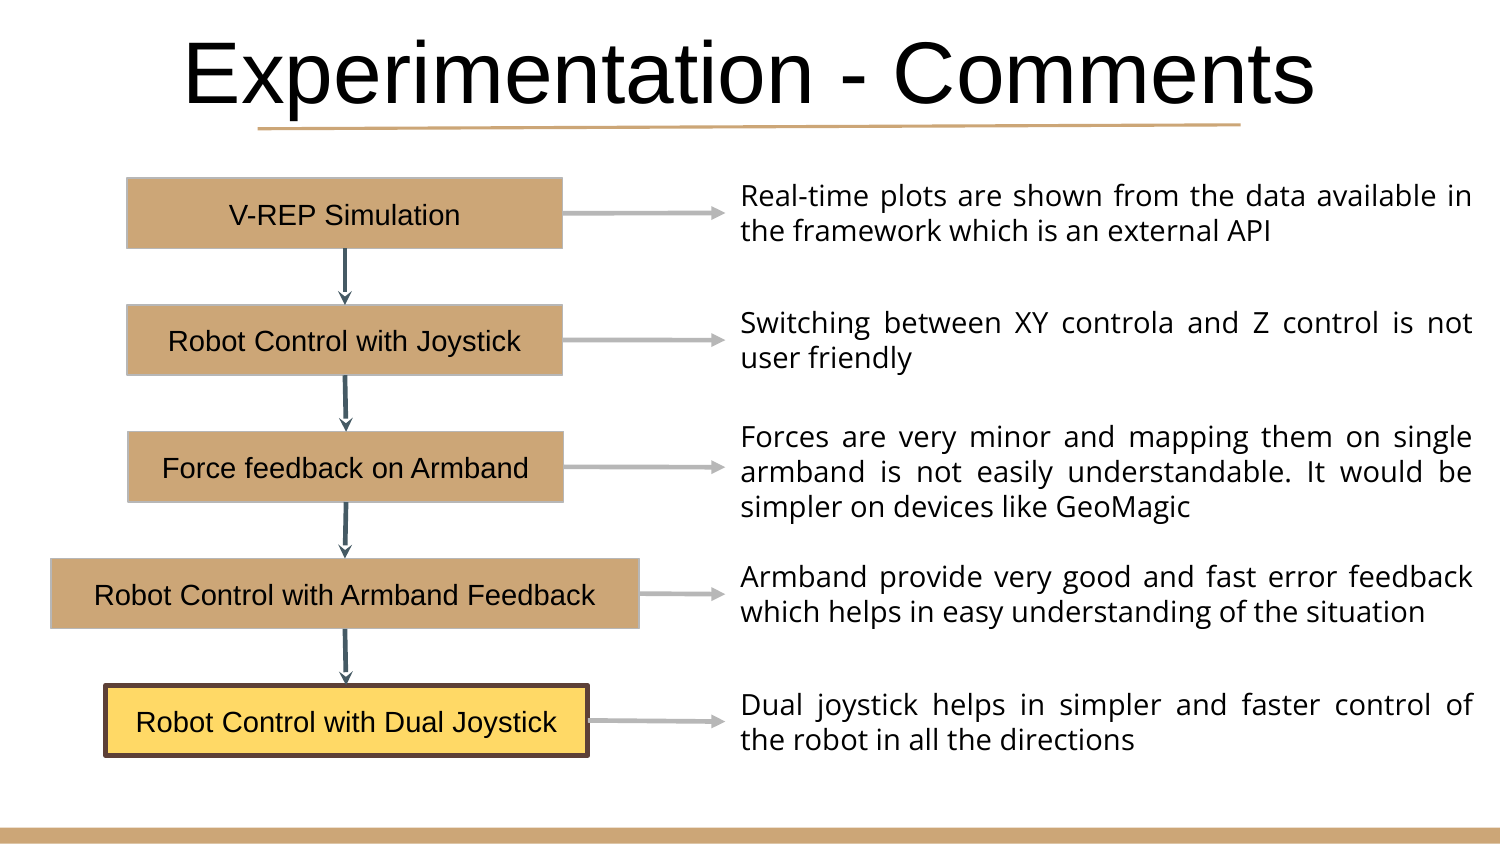

# Experimentation - Comments
Real-time plots are shown from the data available in the framework which is an external API
V-REP Simulation
Switching between XY controla and Z control is not user friendly
Robot Control with Joystick
Forces are very minor and mapping them on single armband is not easily understandable. It would be simpler on devices like GeoMagic
Force feedback on Armband
Armband provide very good and fast error feedback which helps in easy understanding of the situation

Robot Control with Armband Feedback

Dual joystick helps in simpler and faster control of the robot in all the directions
Robot Control with Dual Joystick